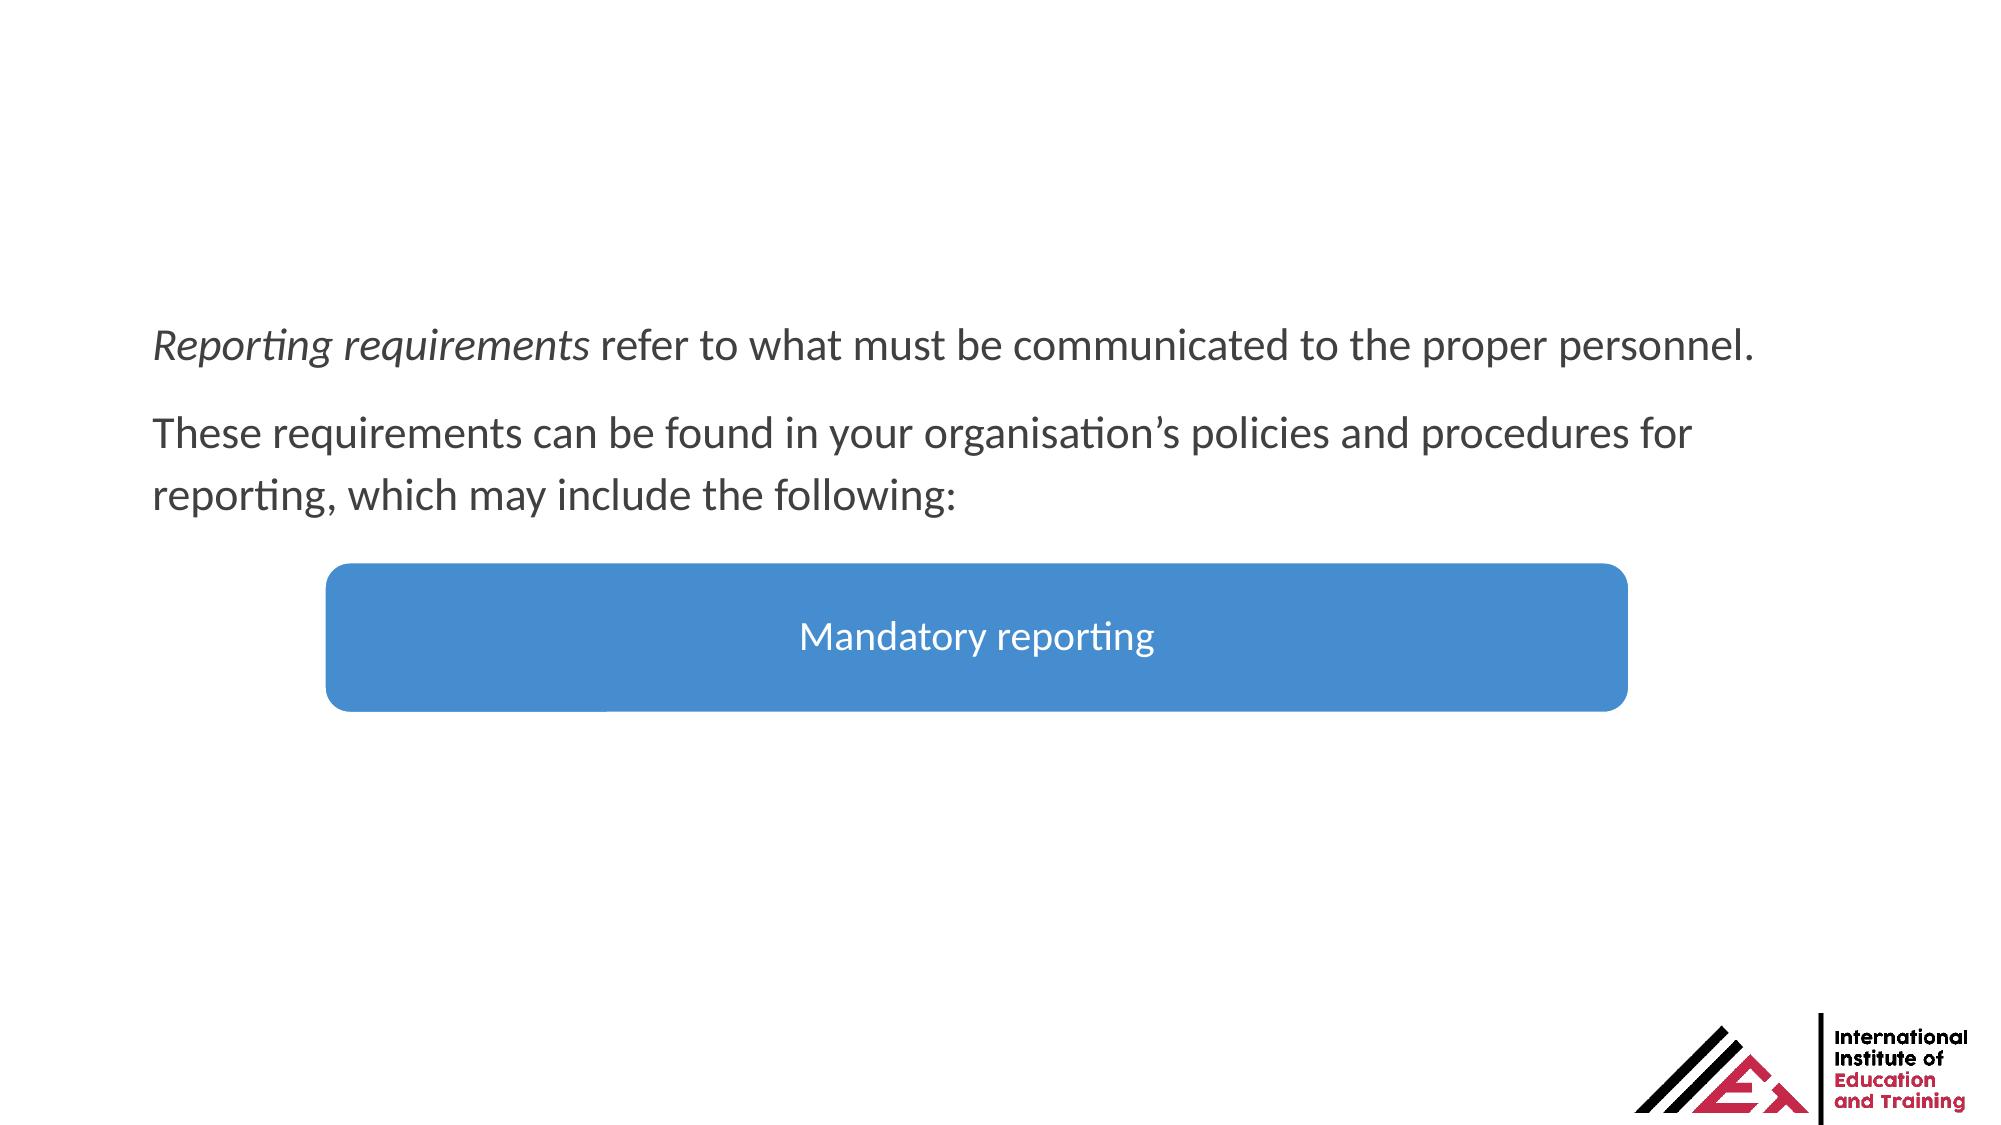

Reporting requirements refer to what must be communicated to the proper personnel.
These requirements can be found in your organisation’s policies and procedures for reporting, which may include the following:

Mandatory reporting